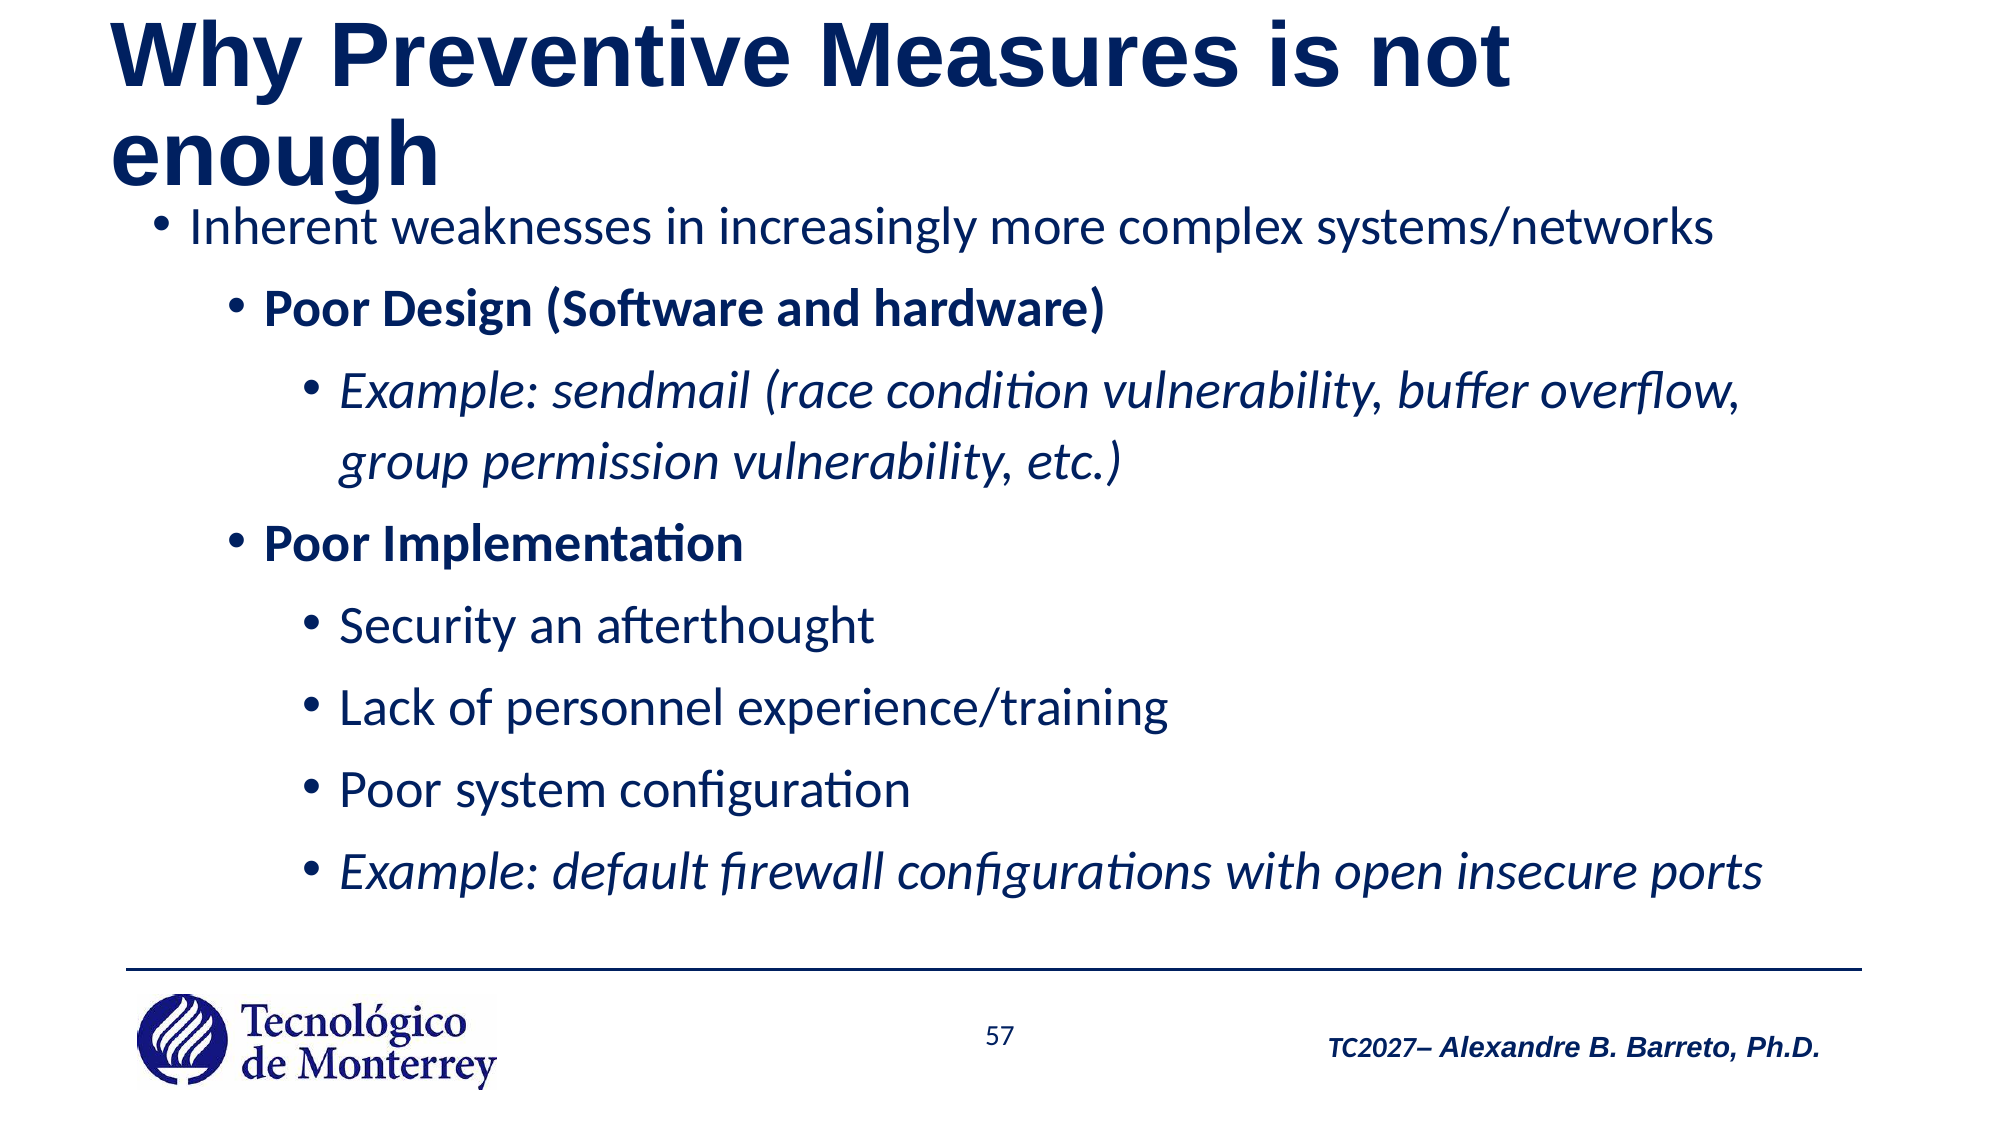

# Why Preventive Measures is not enough
Inherent weaknesses in increasingly more complex systems/networks
Poor Design (Software and hardware)
Example: sendmail (race condition vulnerability, buffer overflow, group permission vulnerability, etc.)
Poor Implementation
Security an afterthought
Lack of personnel experience/training
Poor system configuration
Example: default firewall configurations with open insecure ports